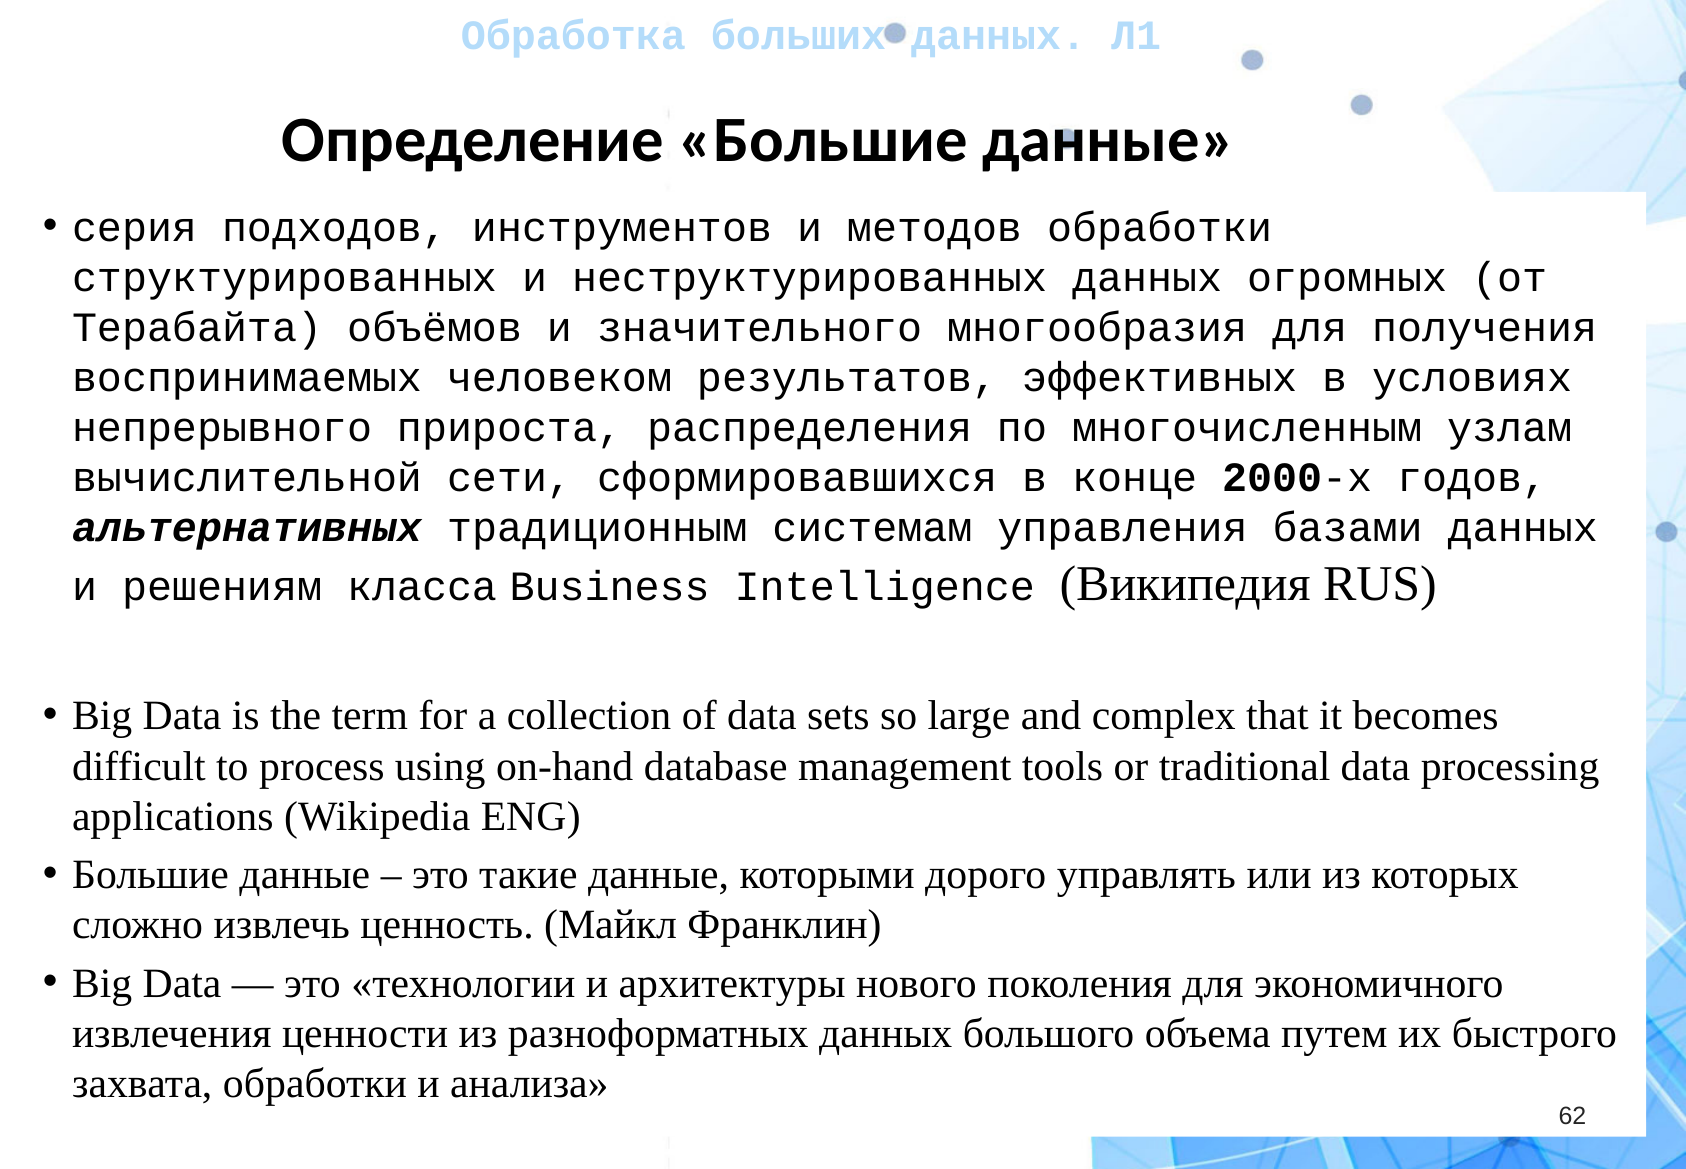

Обработка больших данных. Л1
Определение «Большие данные»
серия подходов, инструментов и методов обработки структурированных и неструктурированных данных огромных (от Терабайта) объёмов и значительного многообразия для получения воспринимаемых человеком результатов, эффективных в условиях непрерывного прироста, распределения по многочисленным узлам вычислительной сети, сформировавшихся в конце 2000-х годов, альтернативных традиционным системам управления базами данных и решениям класса Business Intelligence (Википедия RUS)

Big Data is the term for a collection of data sets so large and complex that it becomes difficult to process using on-hand database management tools or traditional data processing applications (Wikipedia ENG)
Большие данные – это такие данные, которыми дорого управлять или из которых сложно извлечь ценность. (Майкл Франклин)
Big Data — это «технологии и архитектуры нового поколения для экономичного извлечения ценности из разноформатных данных большого объема путем их быстрого захвата, обработки и анализа»
62